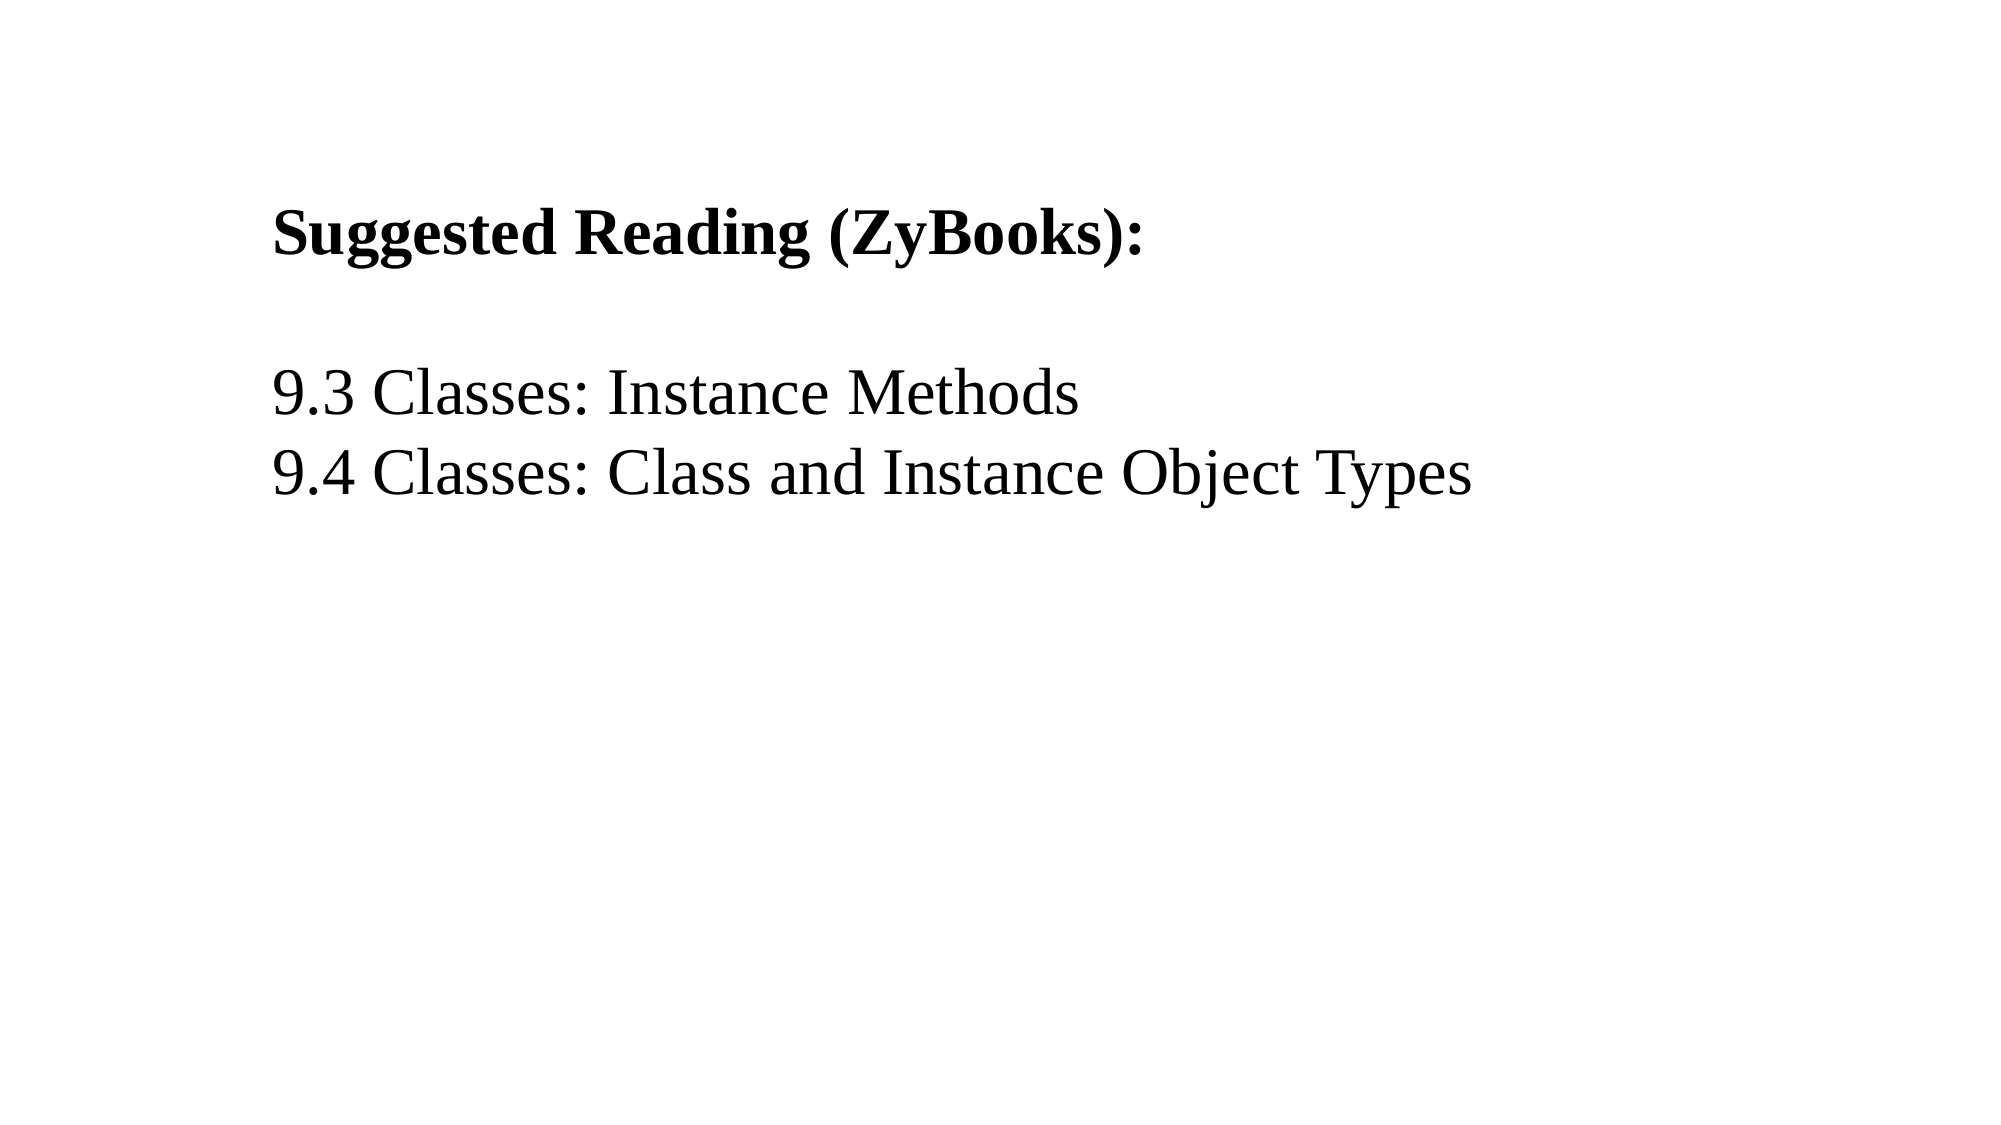

Suggested Reading (ZyBooks):

9.3 Classes: Instance Methods
9.4 Classes: Class and Instance Object Types